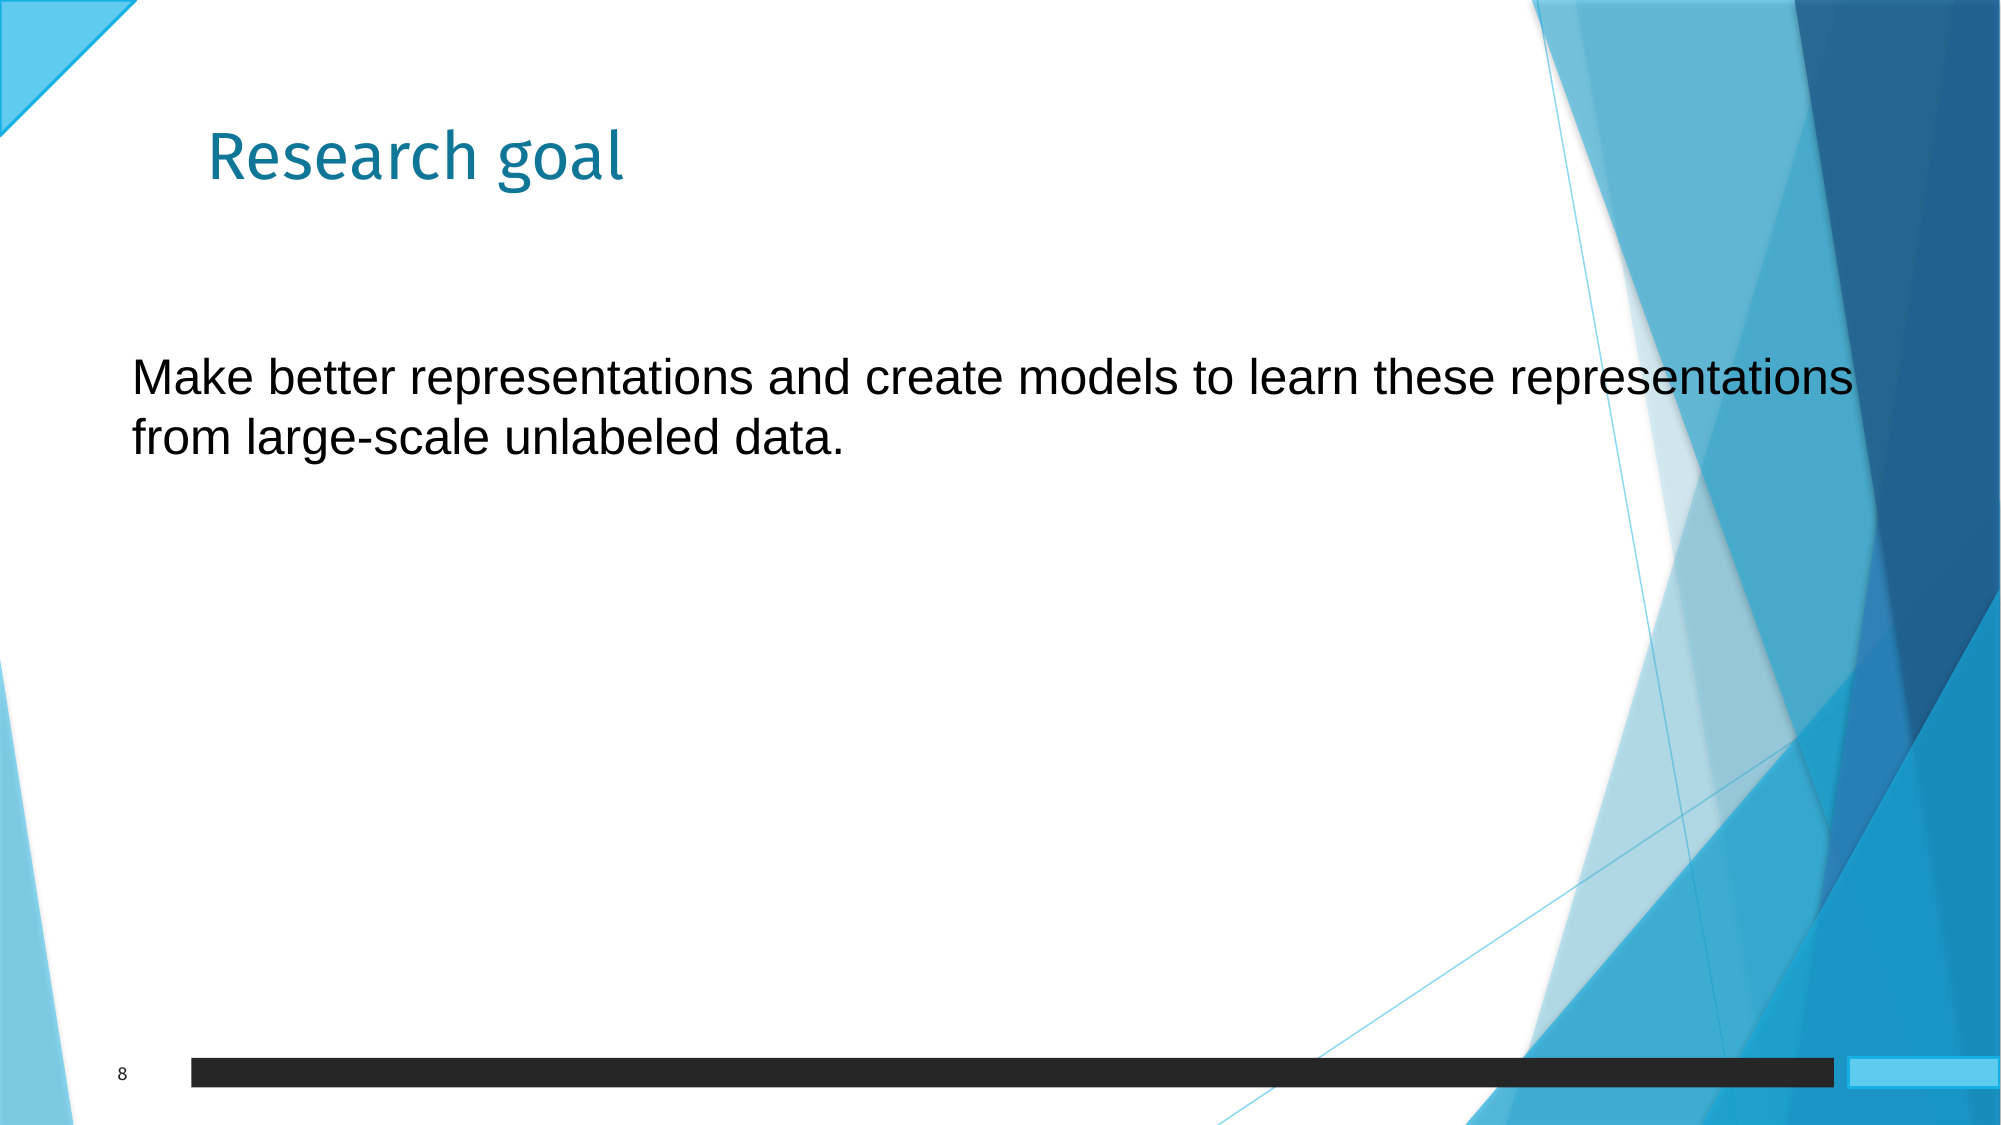

Research goal
Make better representations and create models to learn these representations from large-scale unlabeled data.
8